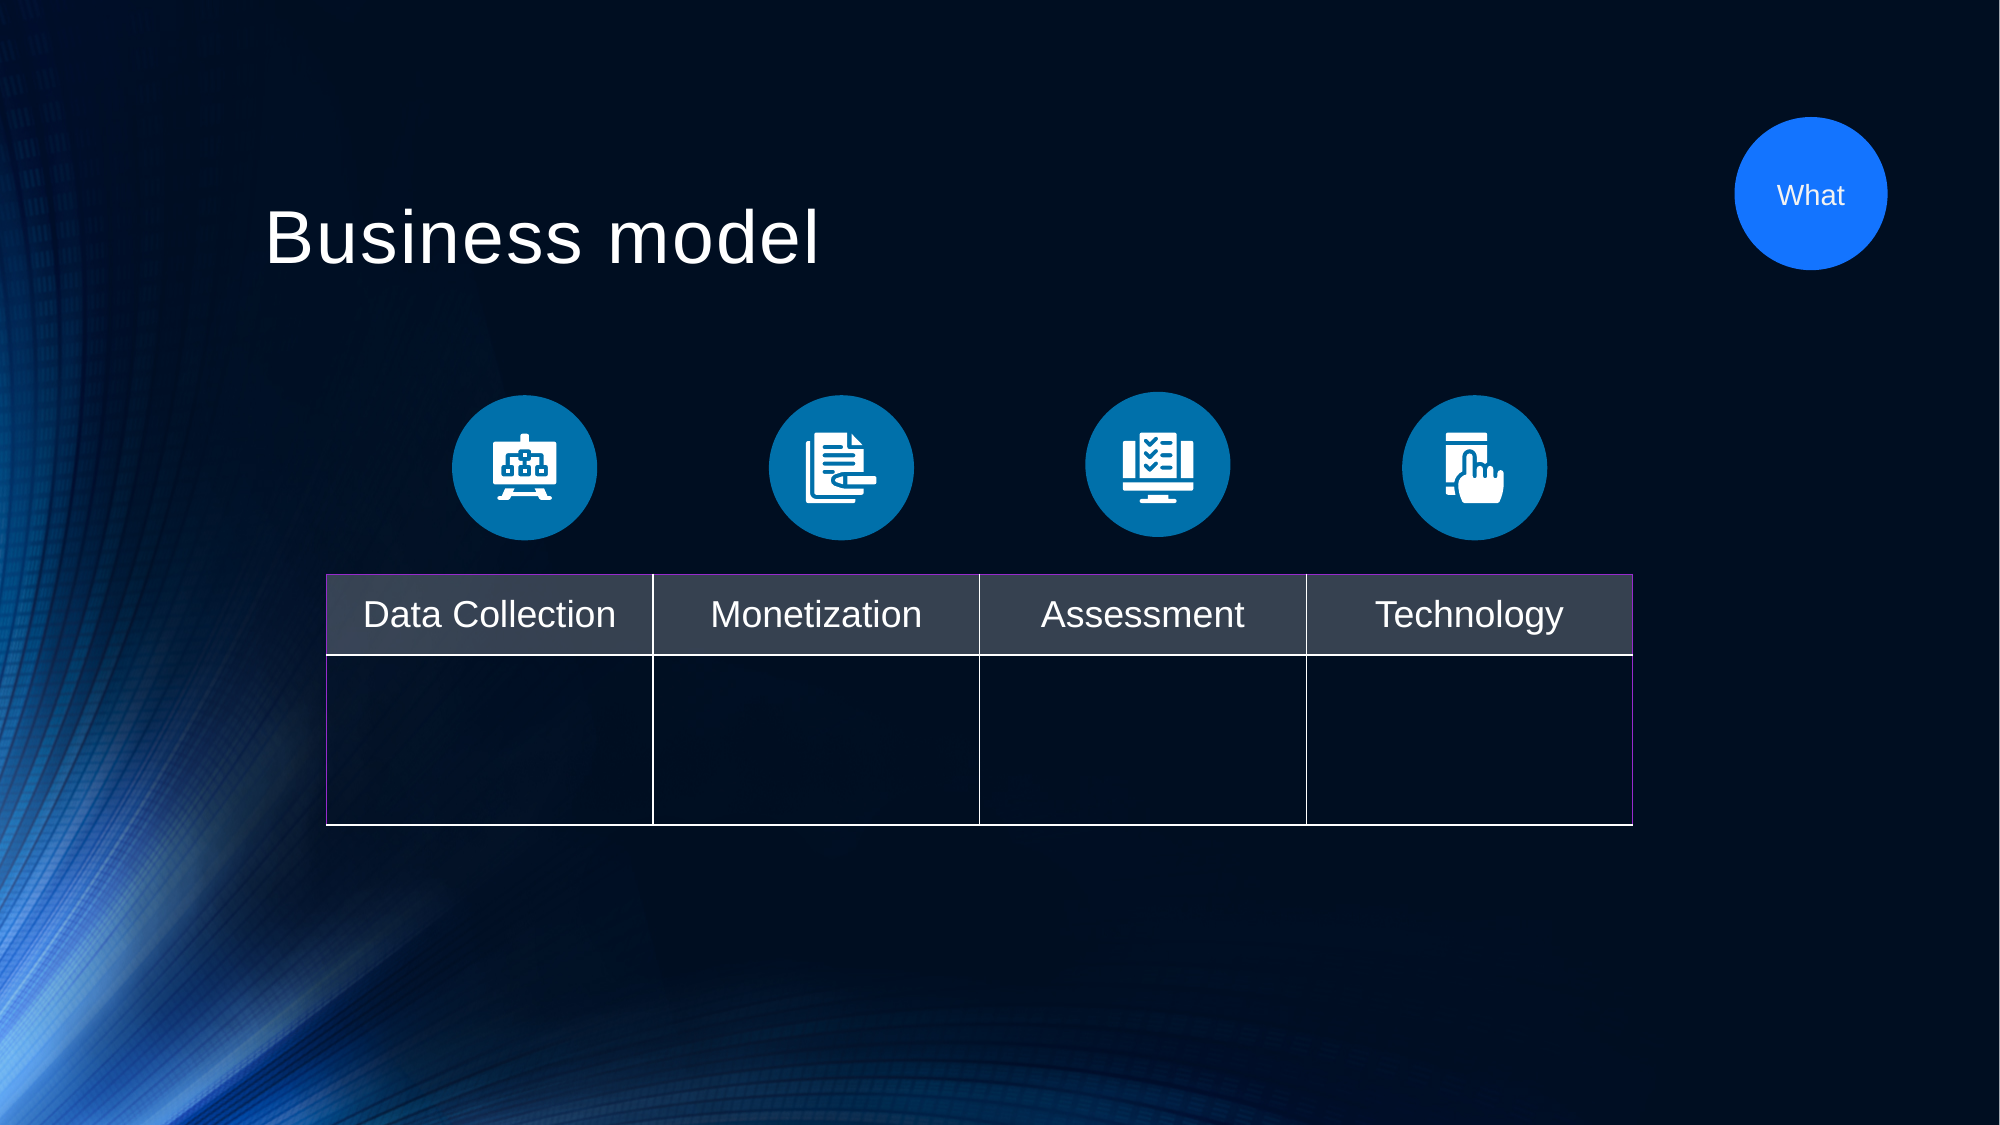

# Business model
What

| Data Collection | Monetization | Assessment | Technology |
| --- | --- | --- | --- |
|  |  |  |  |